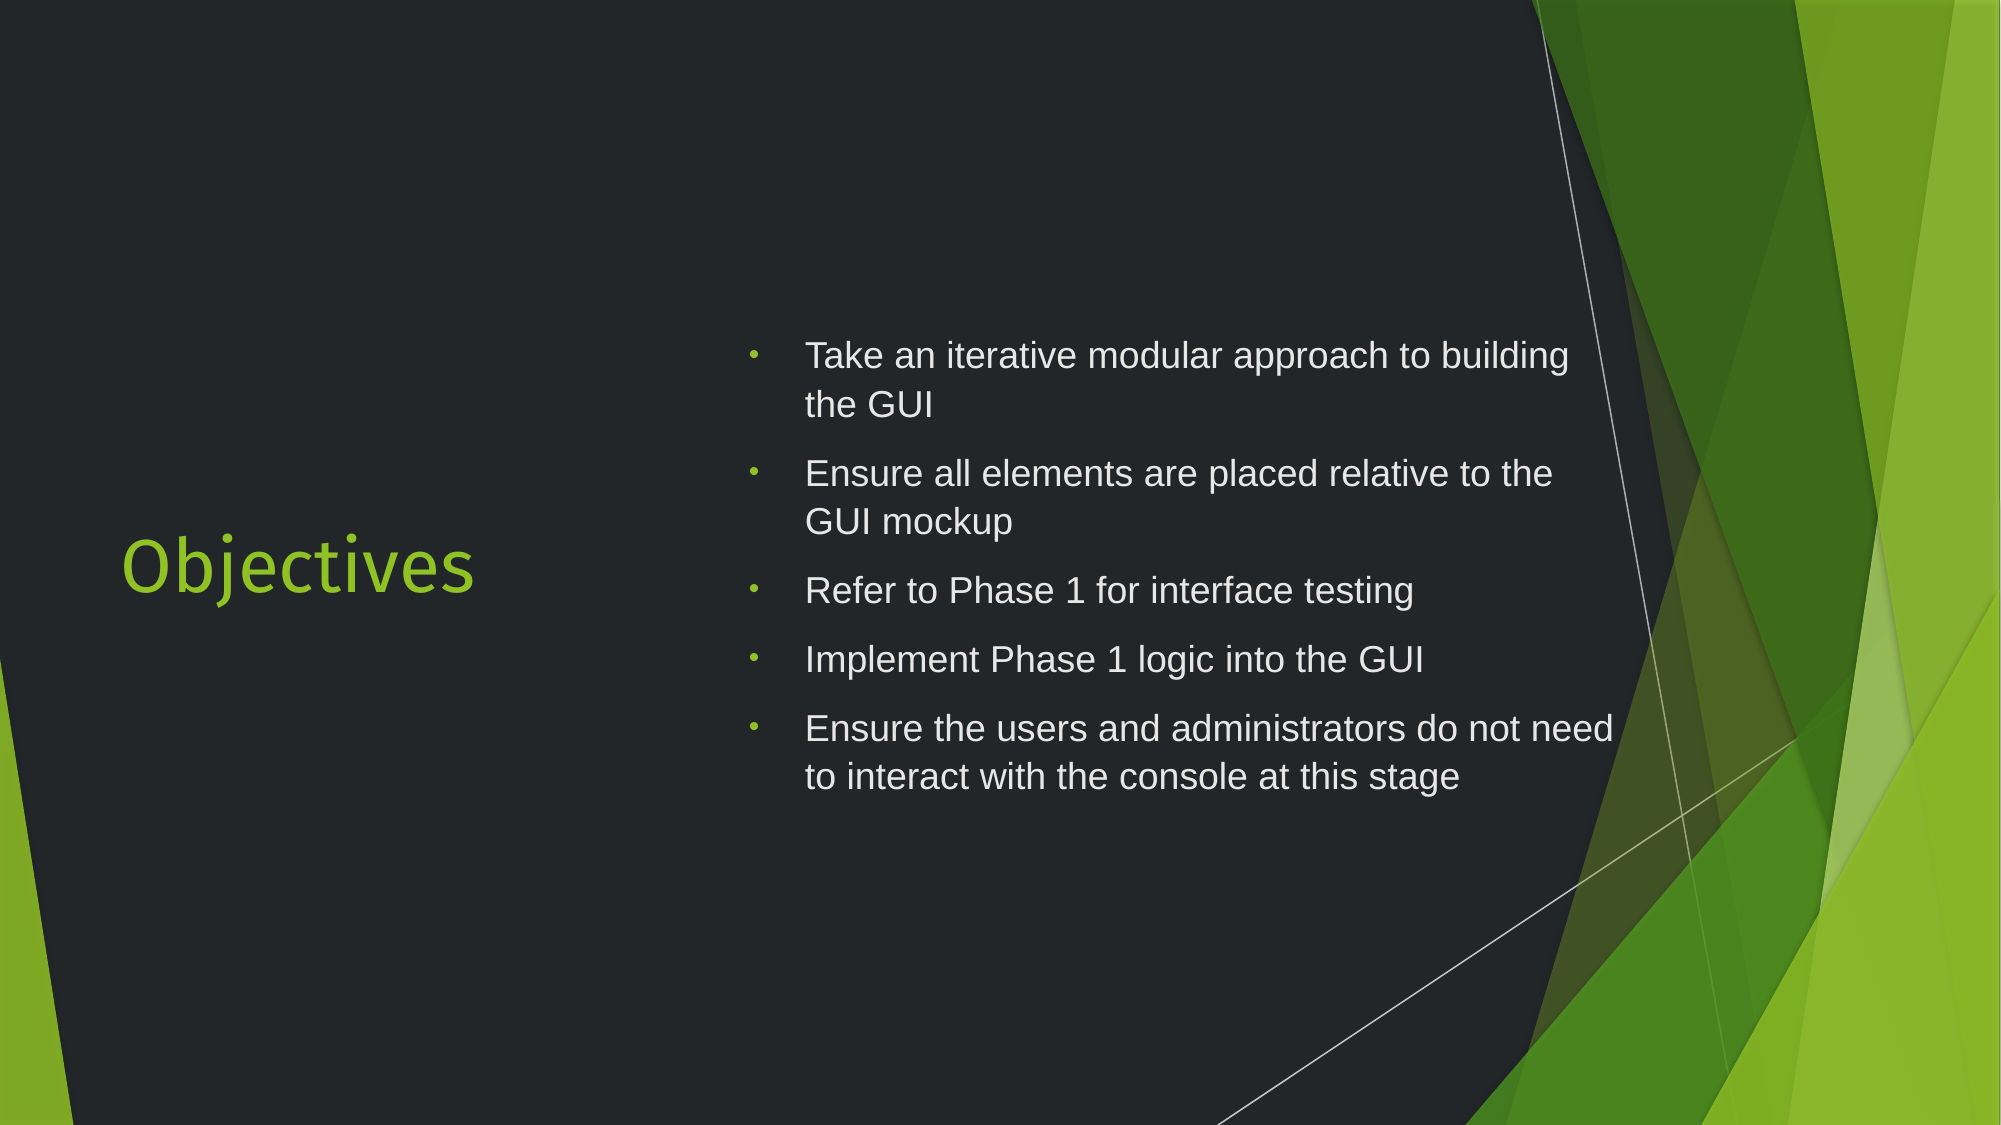

# Objectives
Take an iterative modular approach to building the GUI
Ensure all elements are placed relative to the GUI mockup
Refer to Phase 1 for interface testing
Implement Phase 1 logic into the GUI
Ensure the users and administrators do not need to interact with the console at this stage